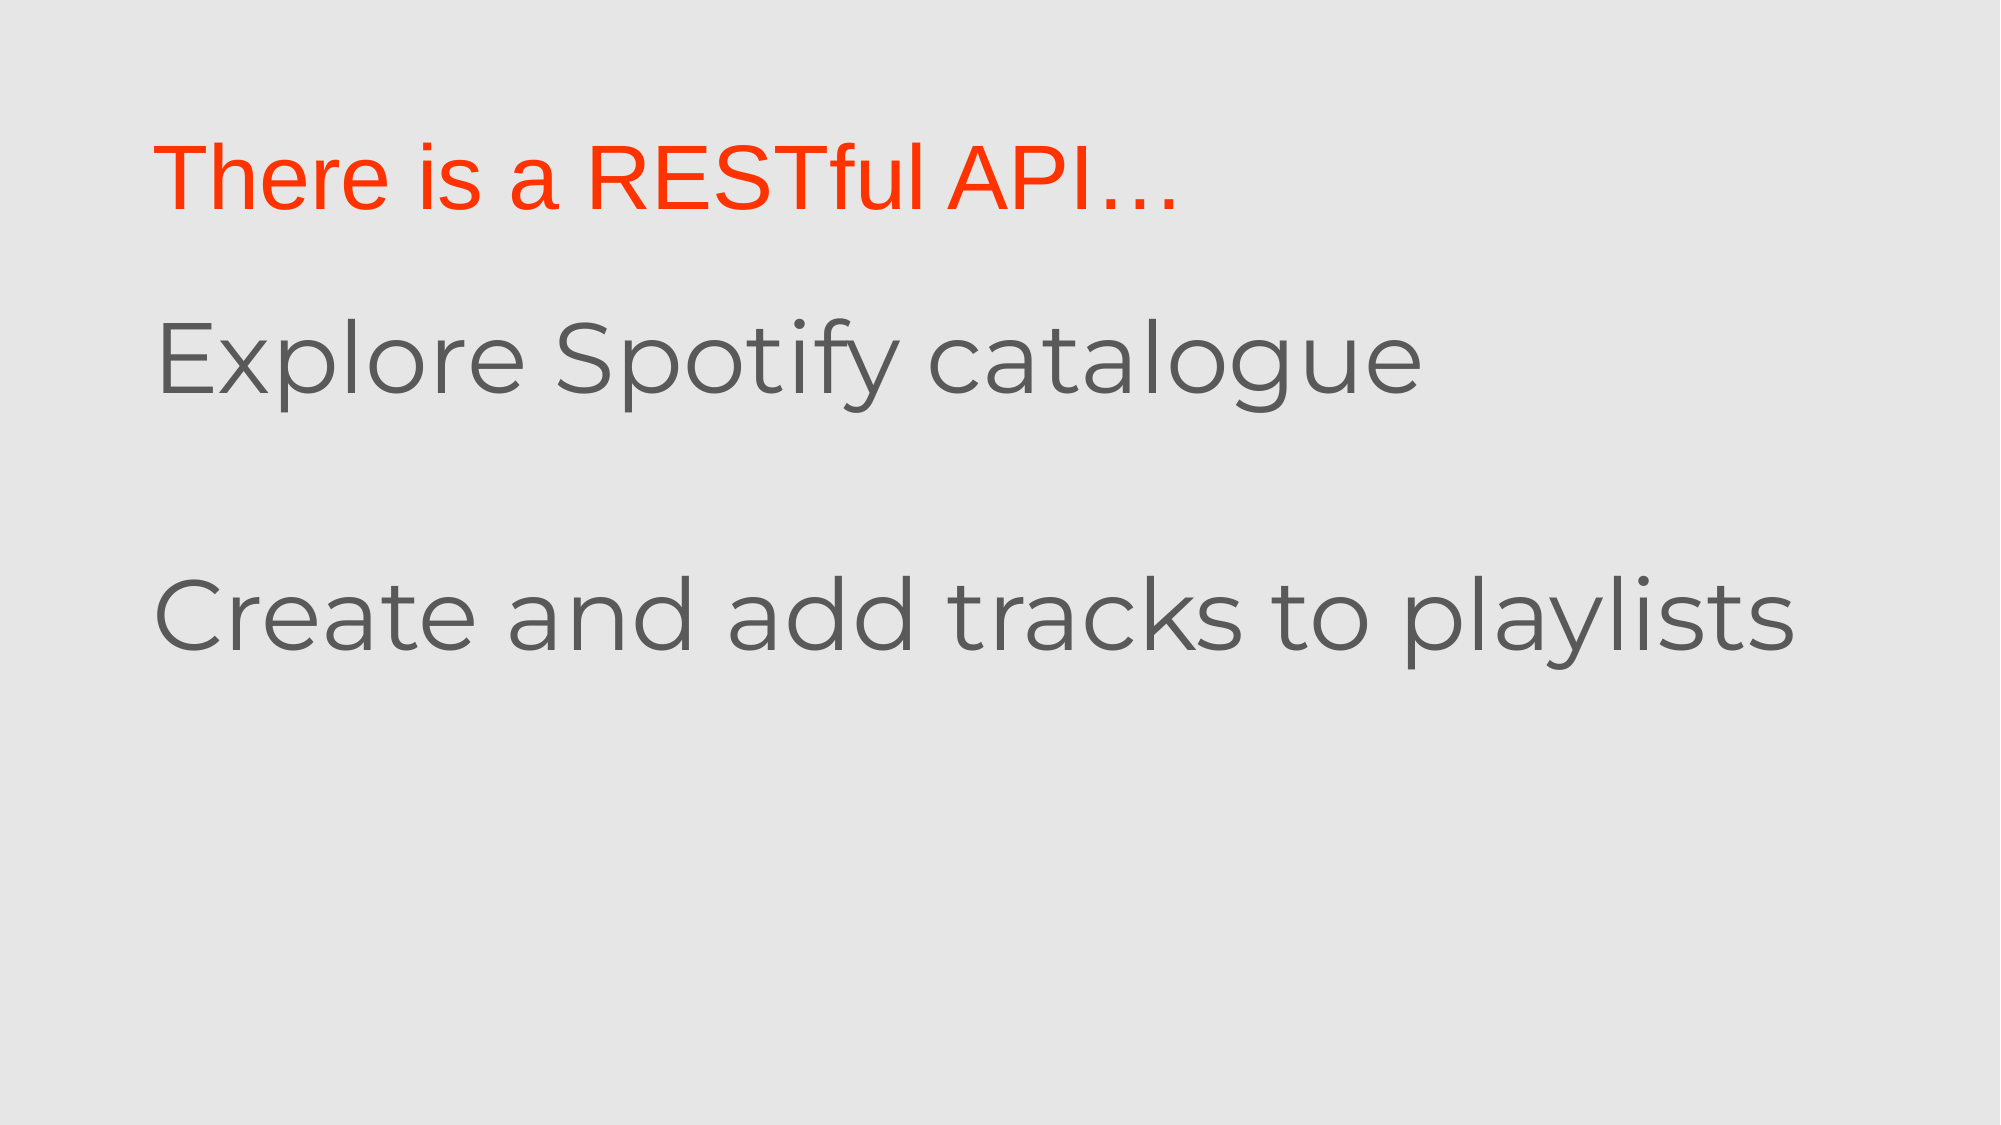

# There is a RESTful API…
Explore Spotify catalogue

Create and add tracks to playlists